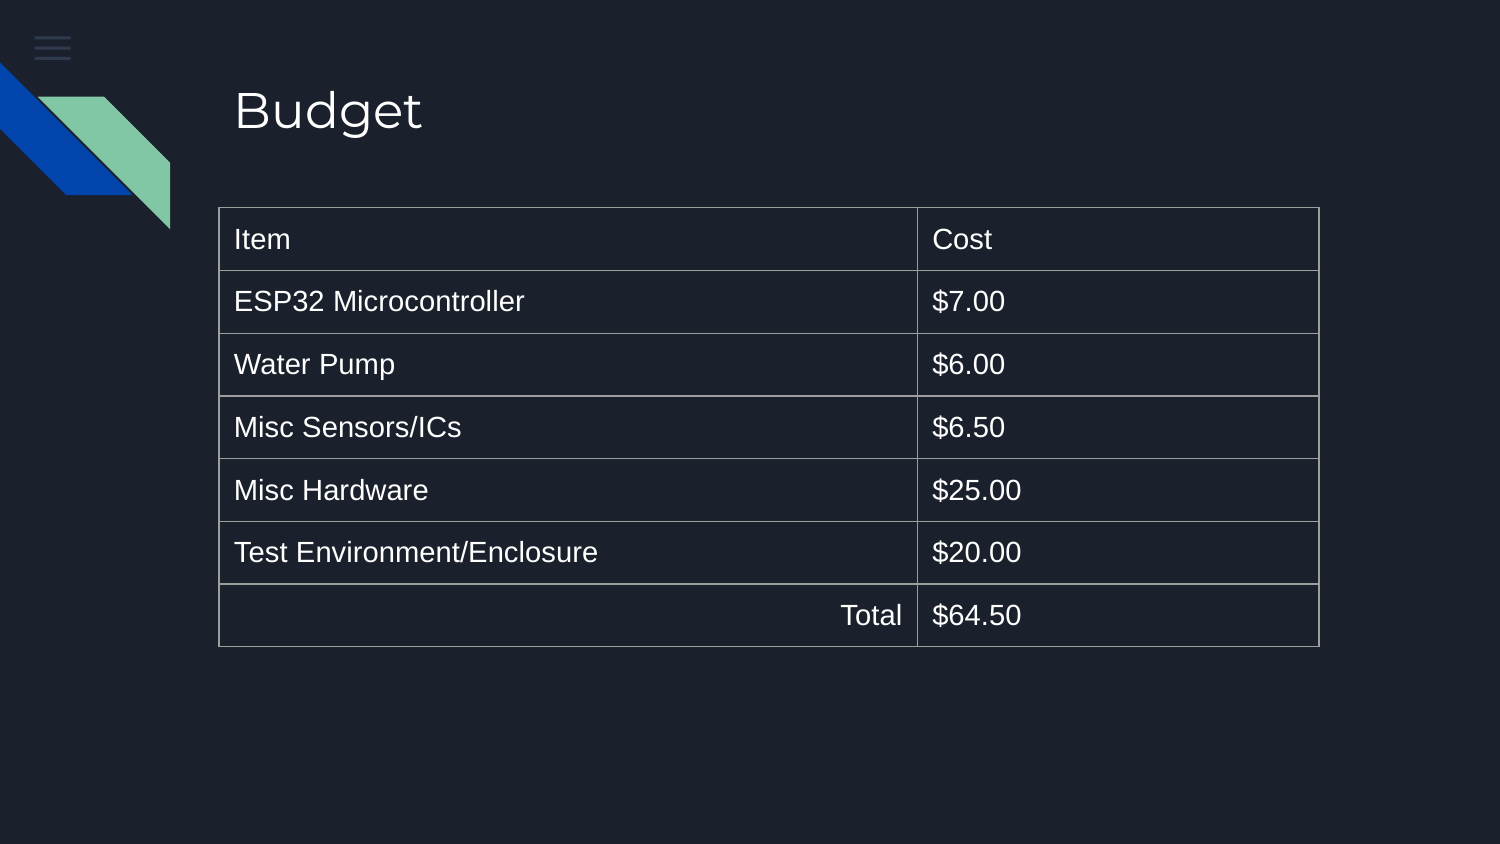

# Budget
| Item | Cost |
| --- | --- |
| ESP32 Microcontroller | $7.00 |
| Water Pump | $6.00 |
| Misc Sensors/ICs | $6.50 |
| Misc Hardware | $25.00 |
| Test Environment/Enclosure | $20.00 |
| Total | $64.50 |